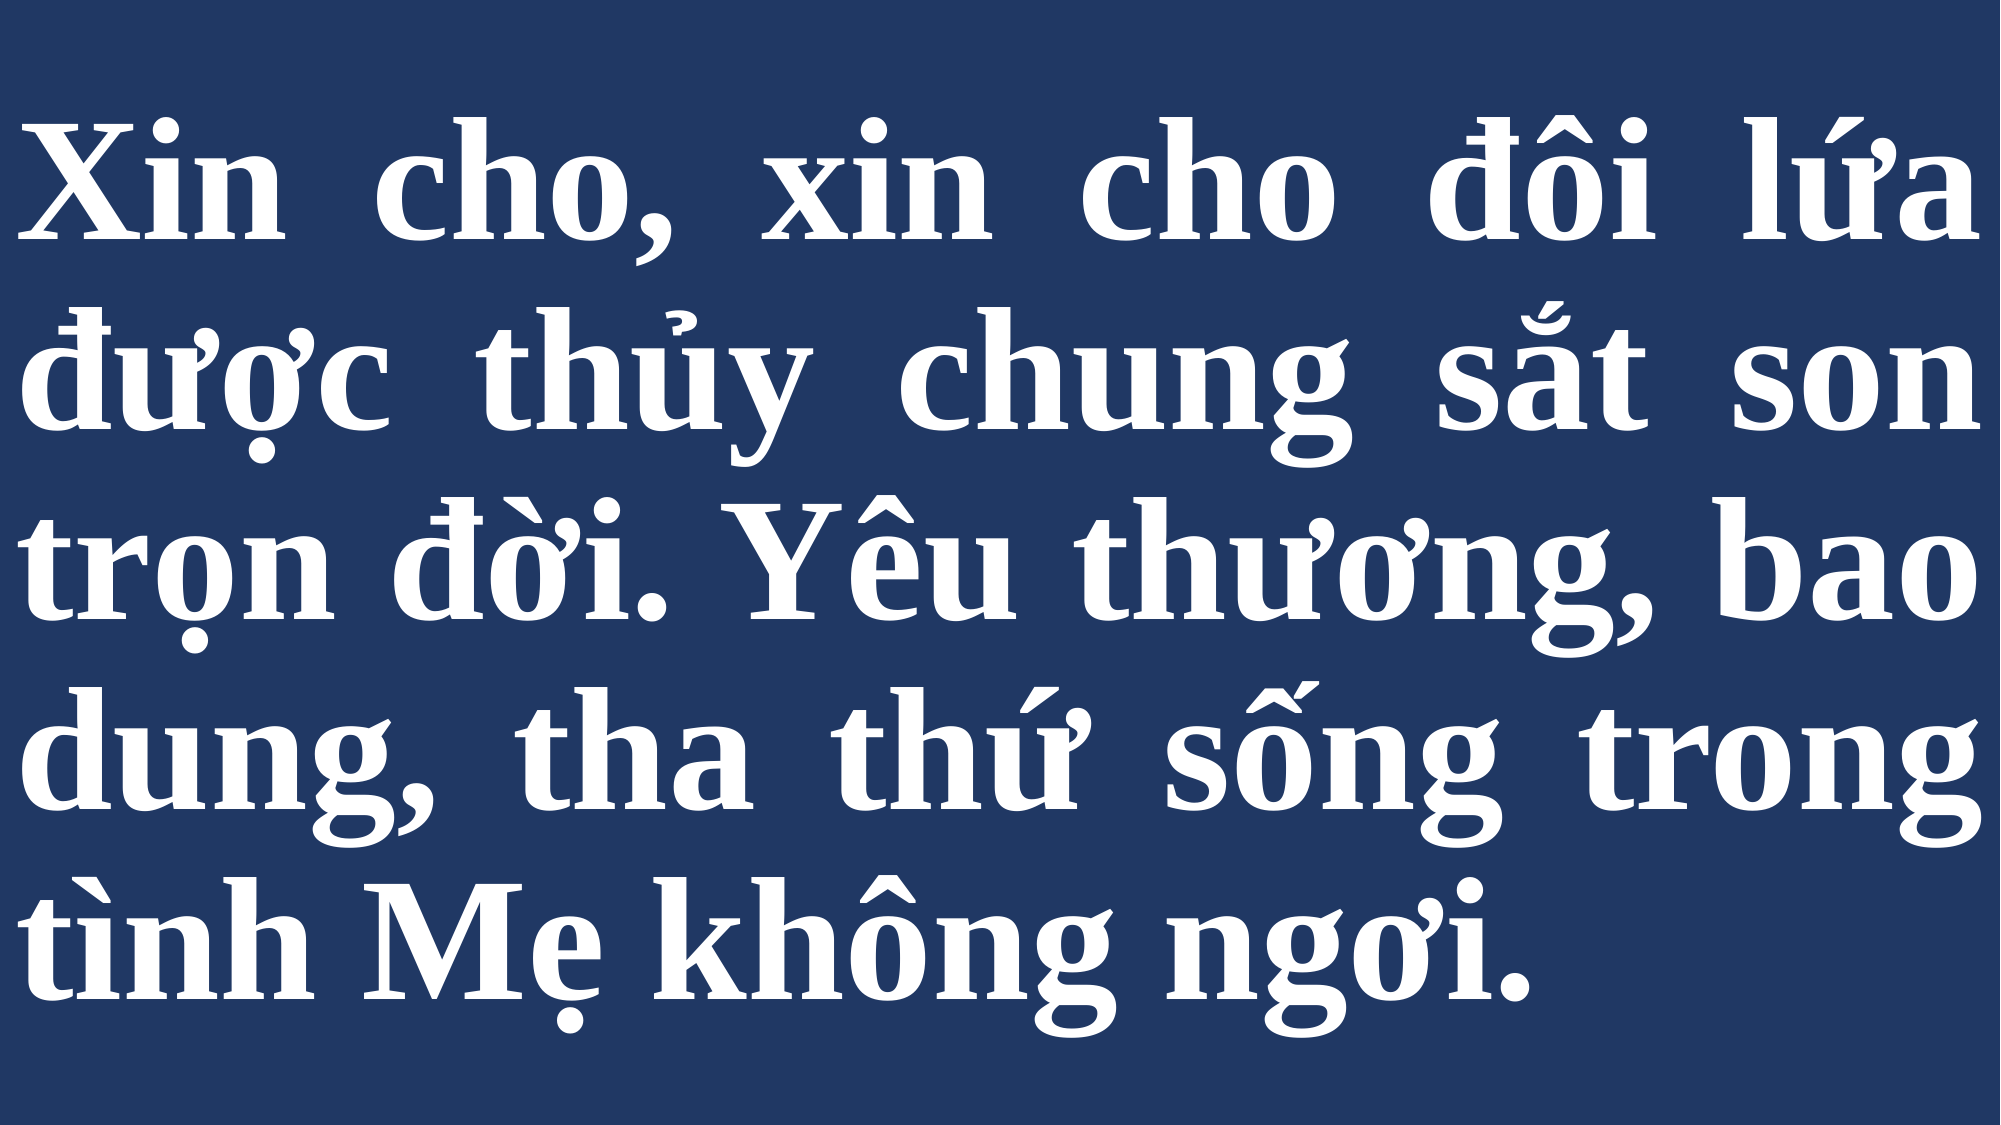

# Xin cho, xin cho đôi lứa được thủy chung sắt son trọn đời. Yêu thương, bao dung, tha thứ sống trong tình Mẹ không ngơi.